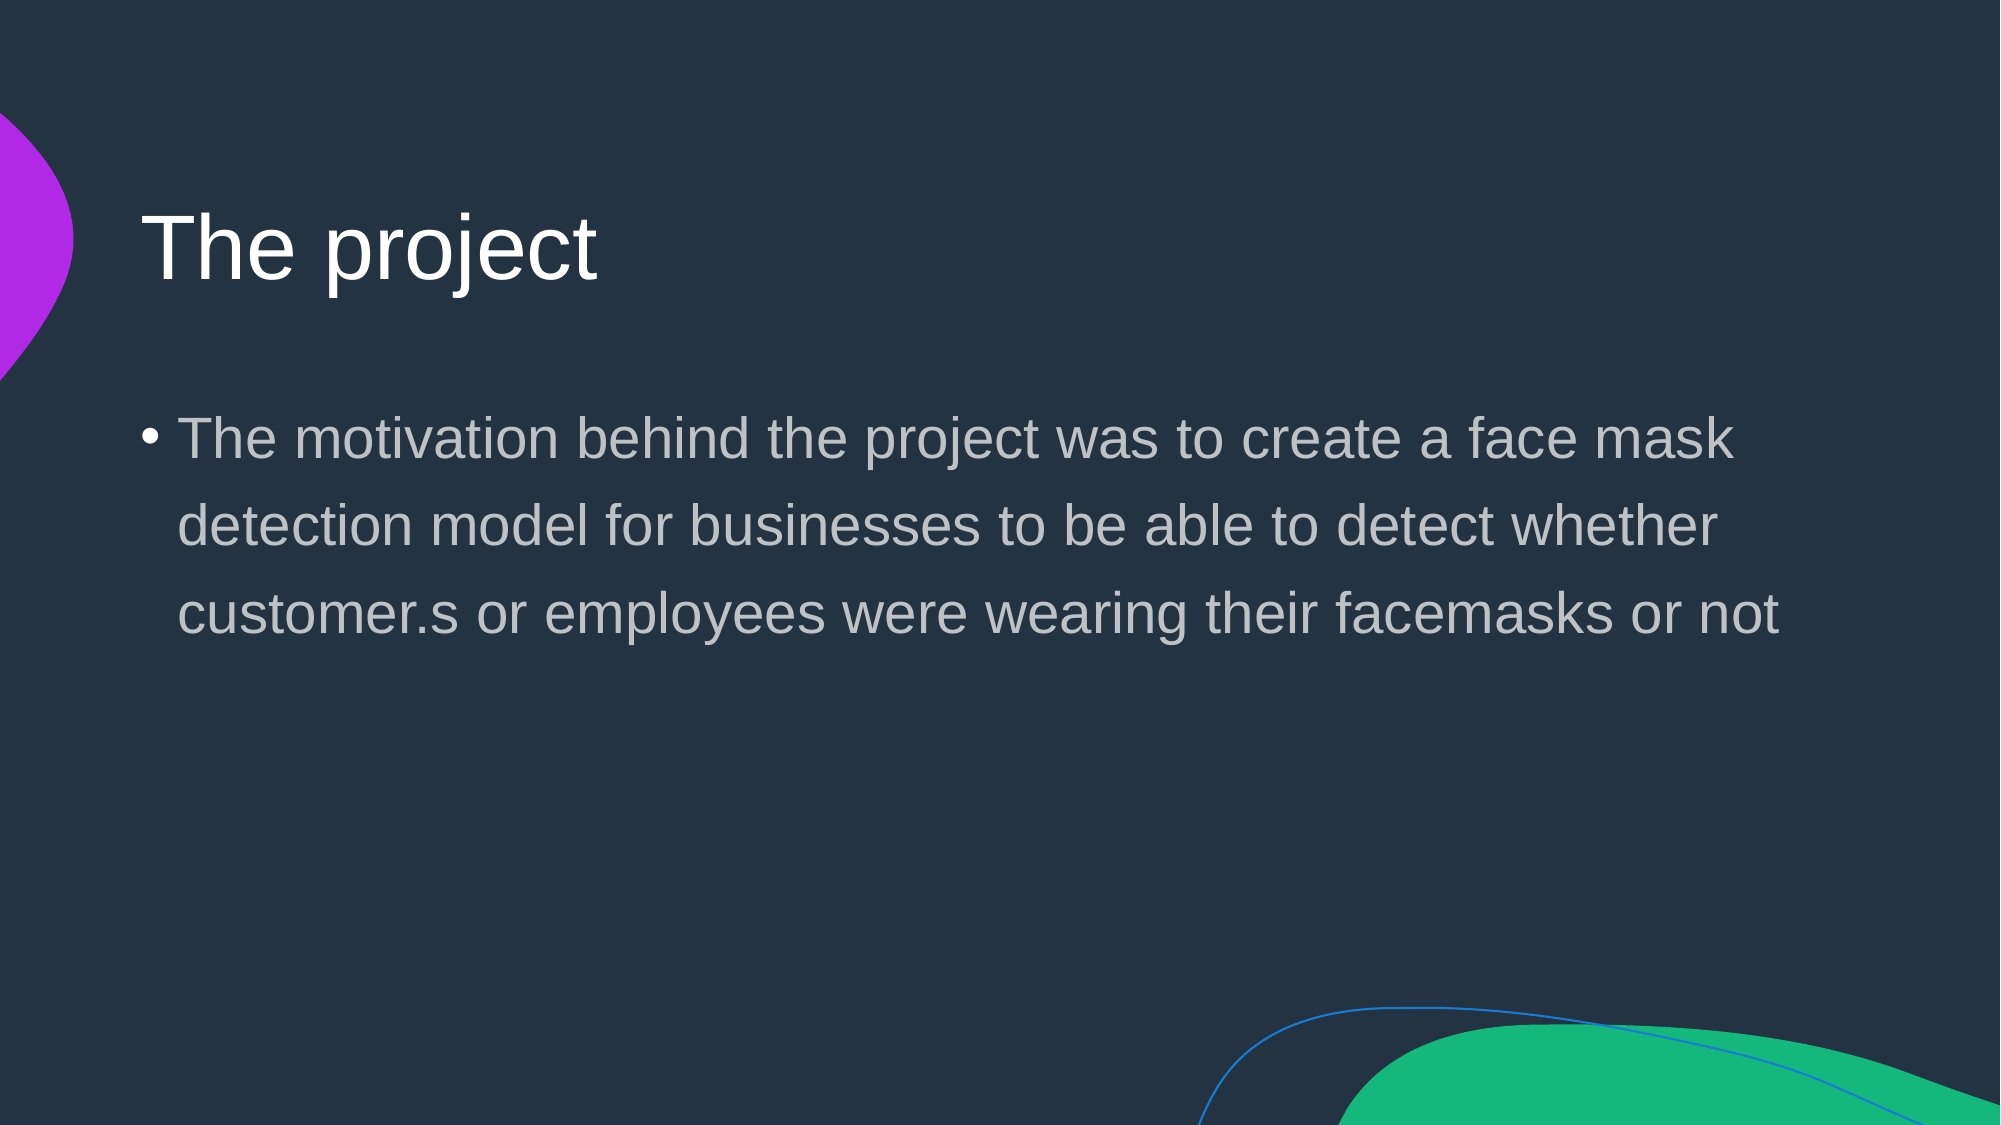

# The project
The motivation behind the project was to create a face mask detection model for businesses to be able to detect whether customer.s or employees were wearing their facemasks or not